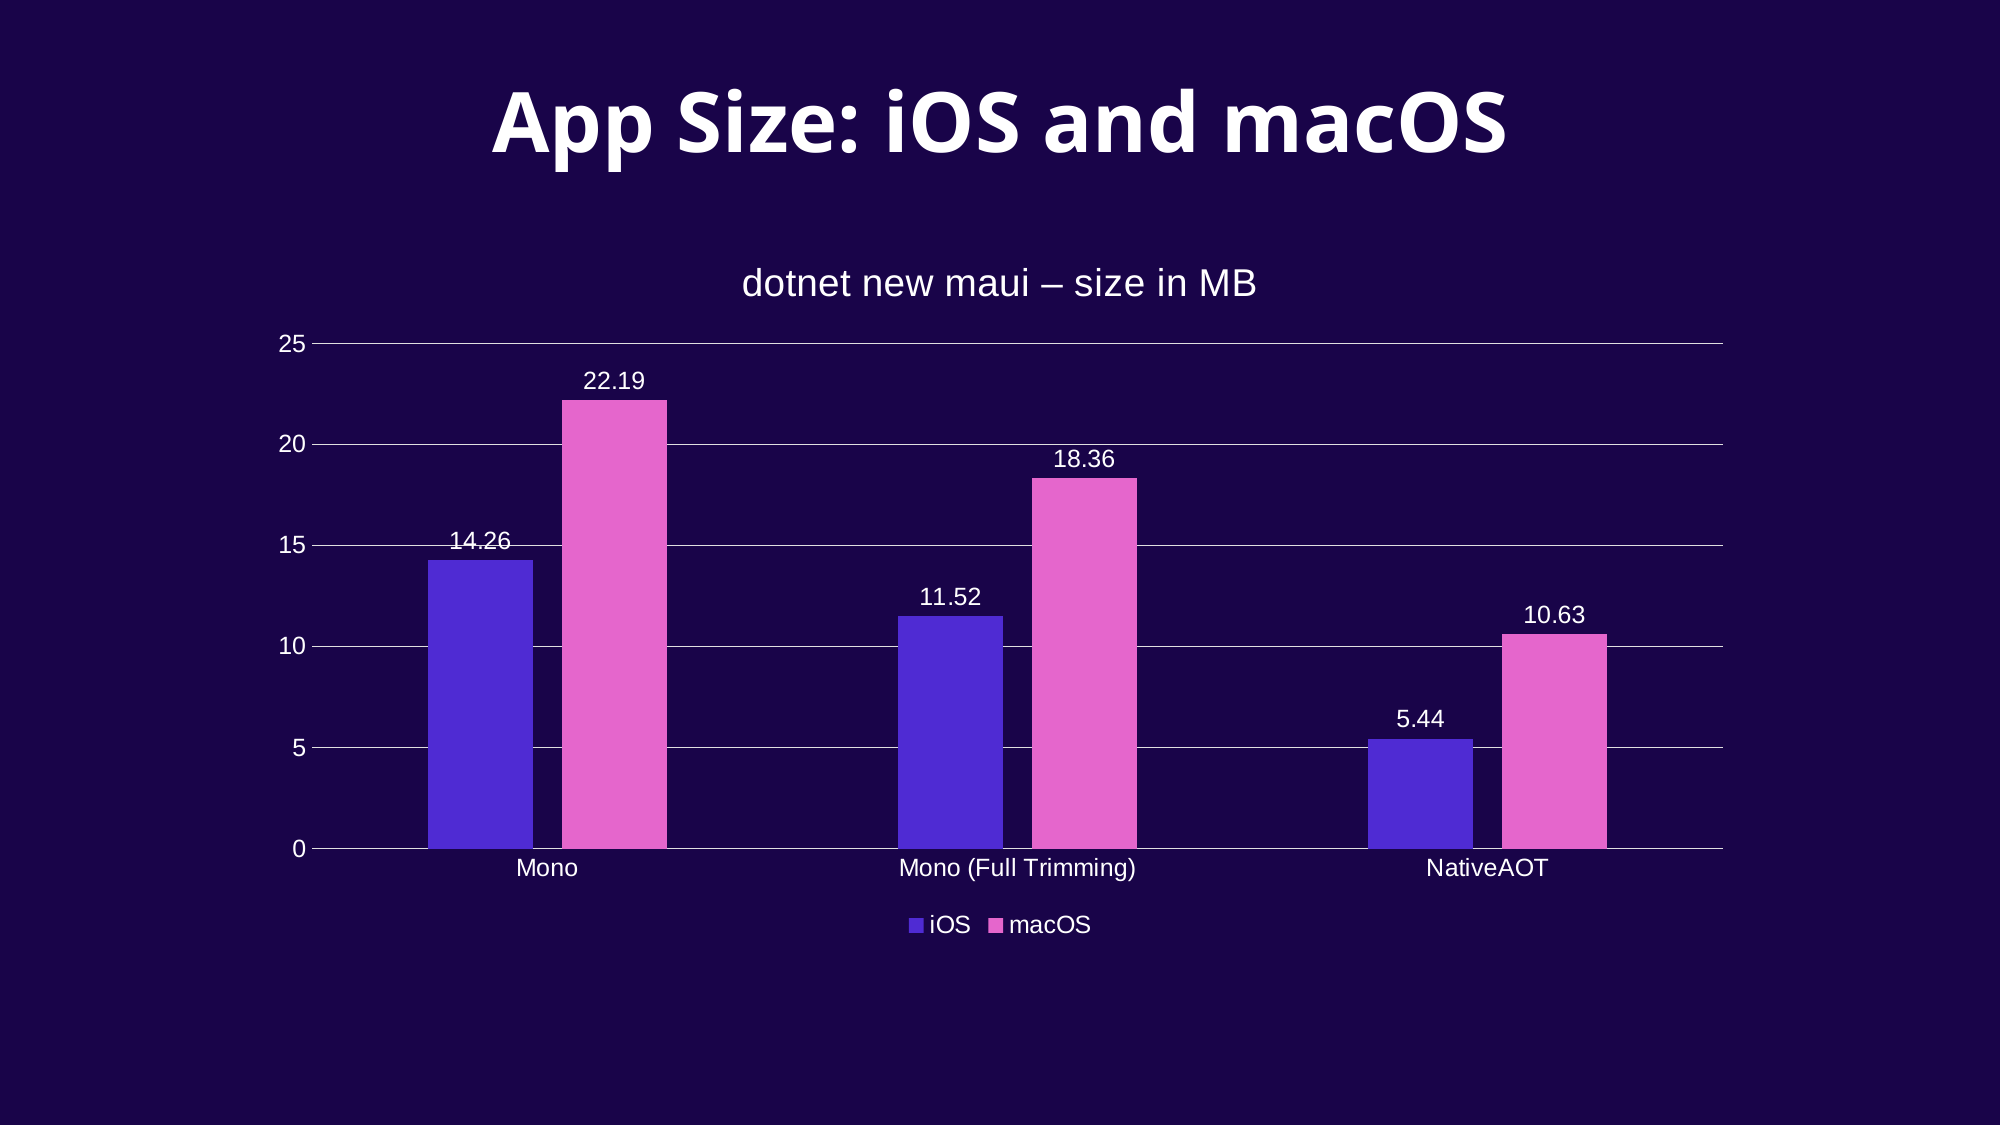

# App Size: iOS and macOS

### Chart: dotnet new maui – size in MB

| Category | iOS | macOS |
|---|---|---|
| Mono | 14.26 | 22.19 |
| Mono (Full Trimming) | 11.52 | 18.36 |
| NativeAOT | 5.44 | 10.63 |